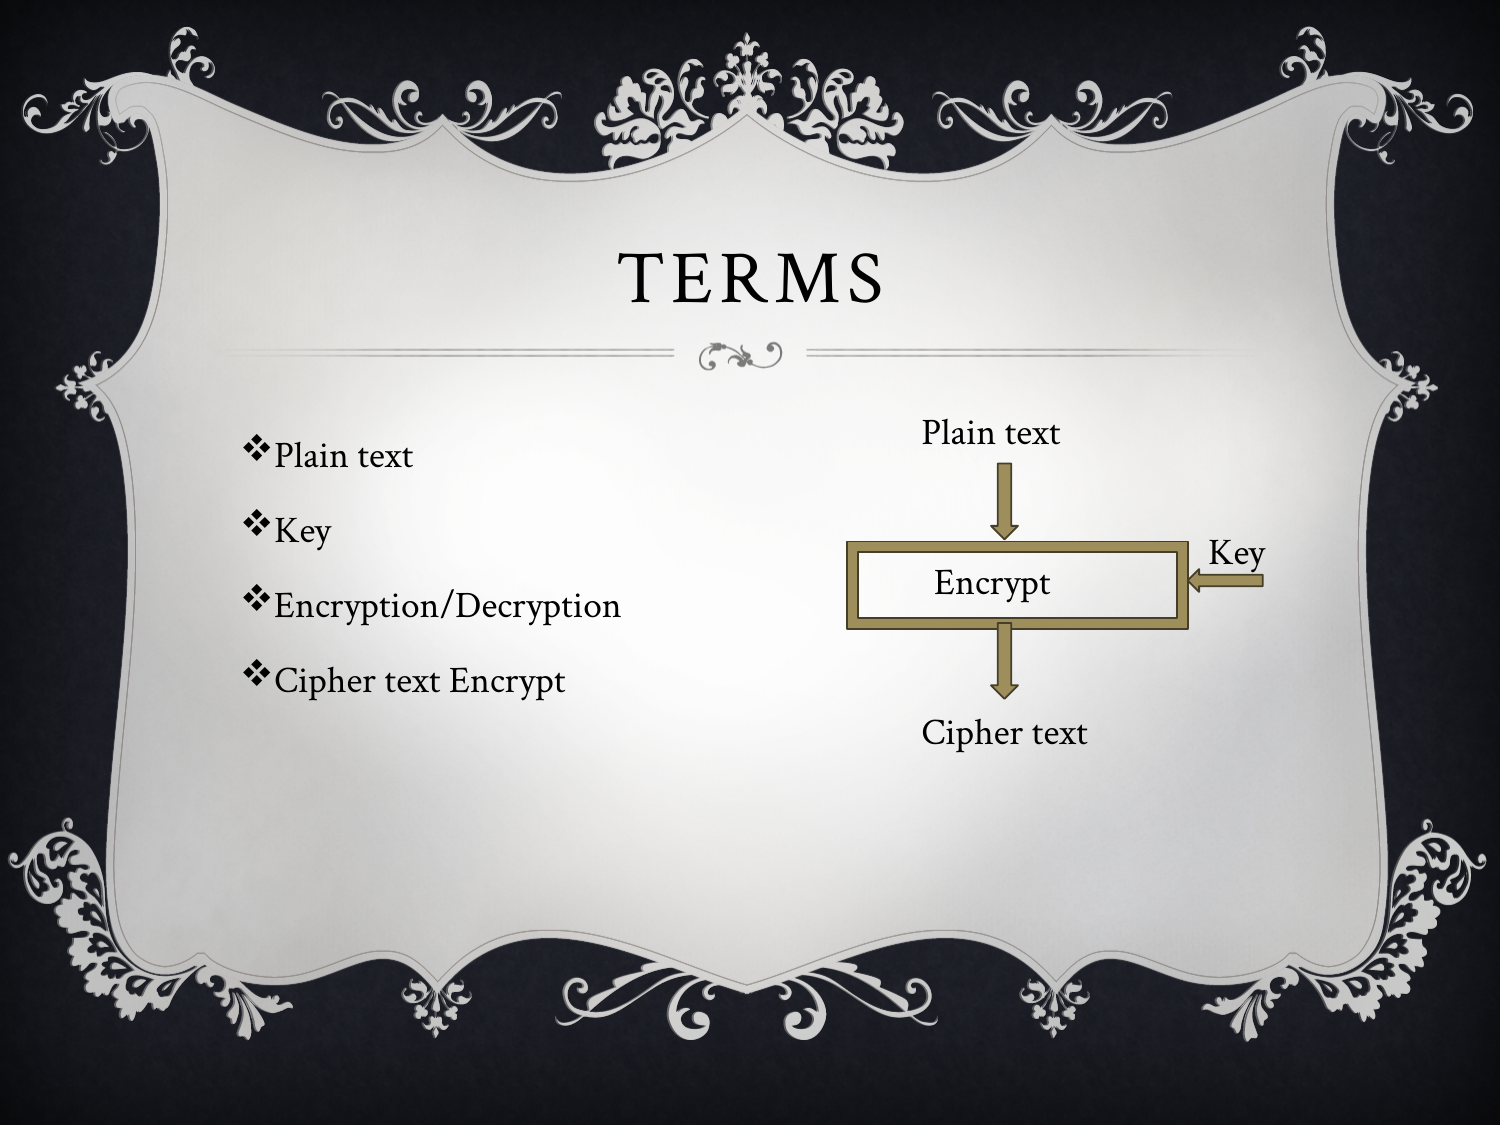

# Terms
Plain text
Plain text
Key
Encryption/Decryption
Cipher text Encrypt

Key

Encrypt

Cipher text